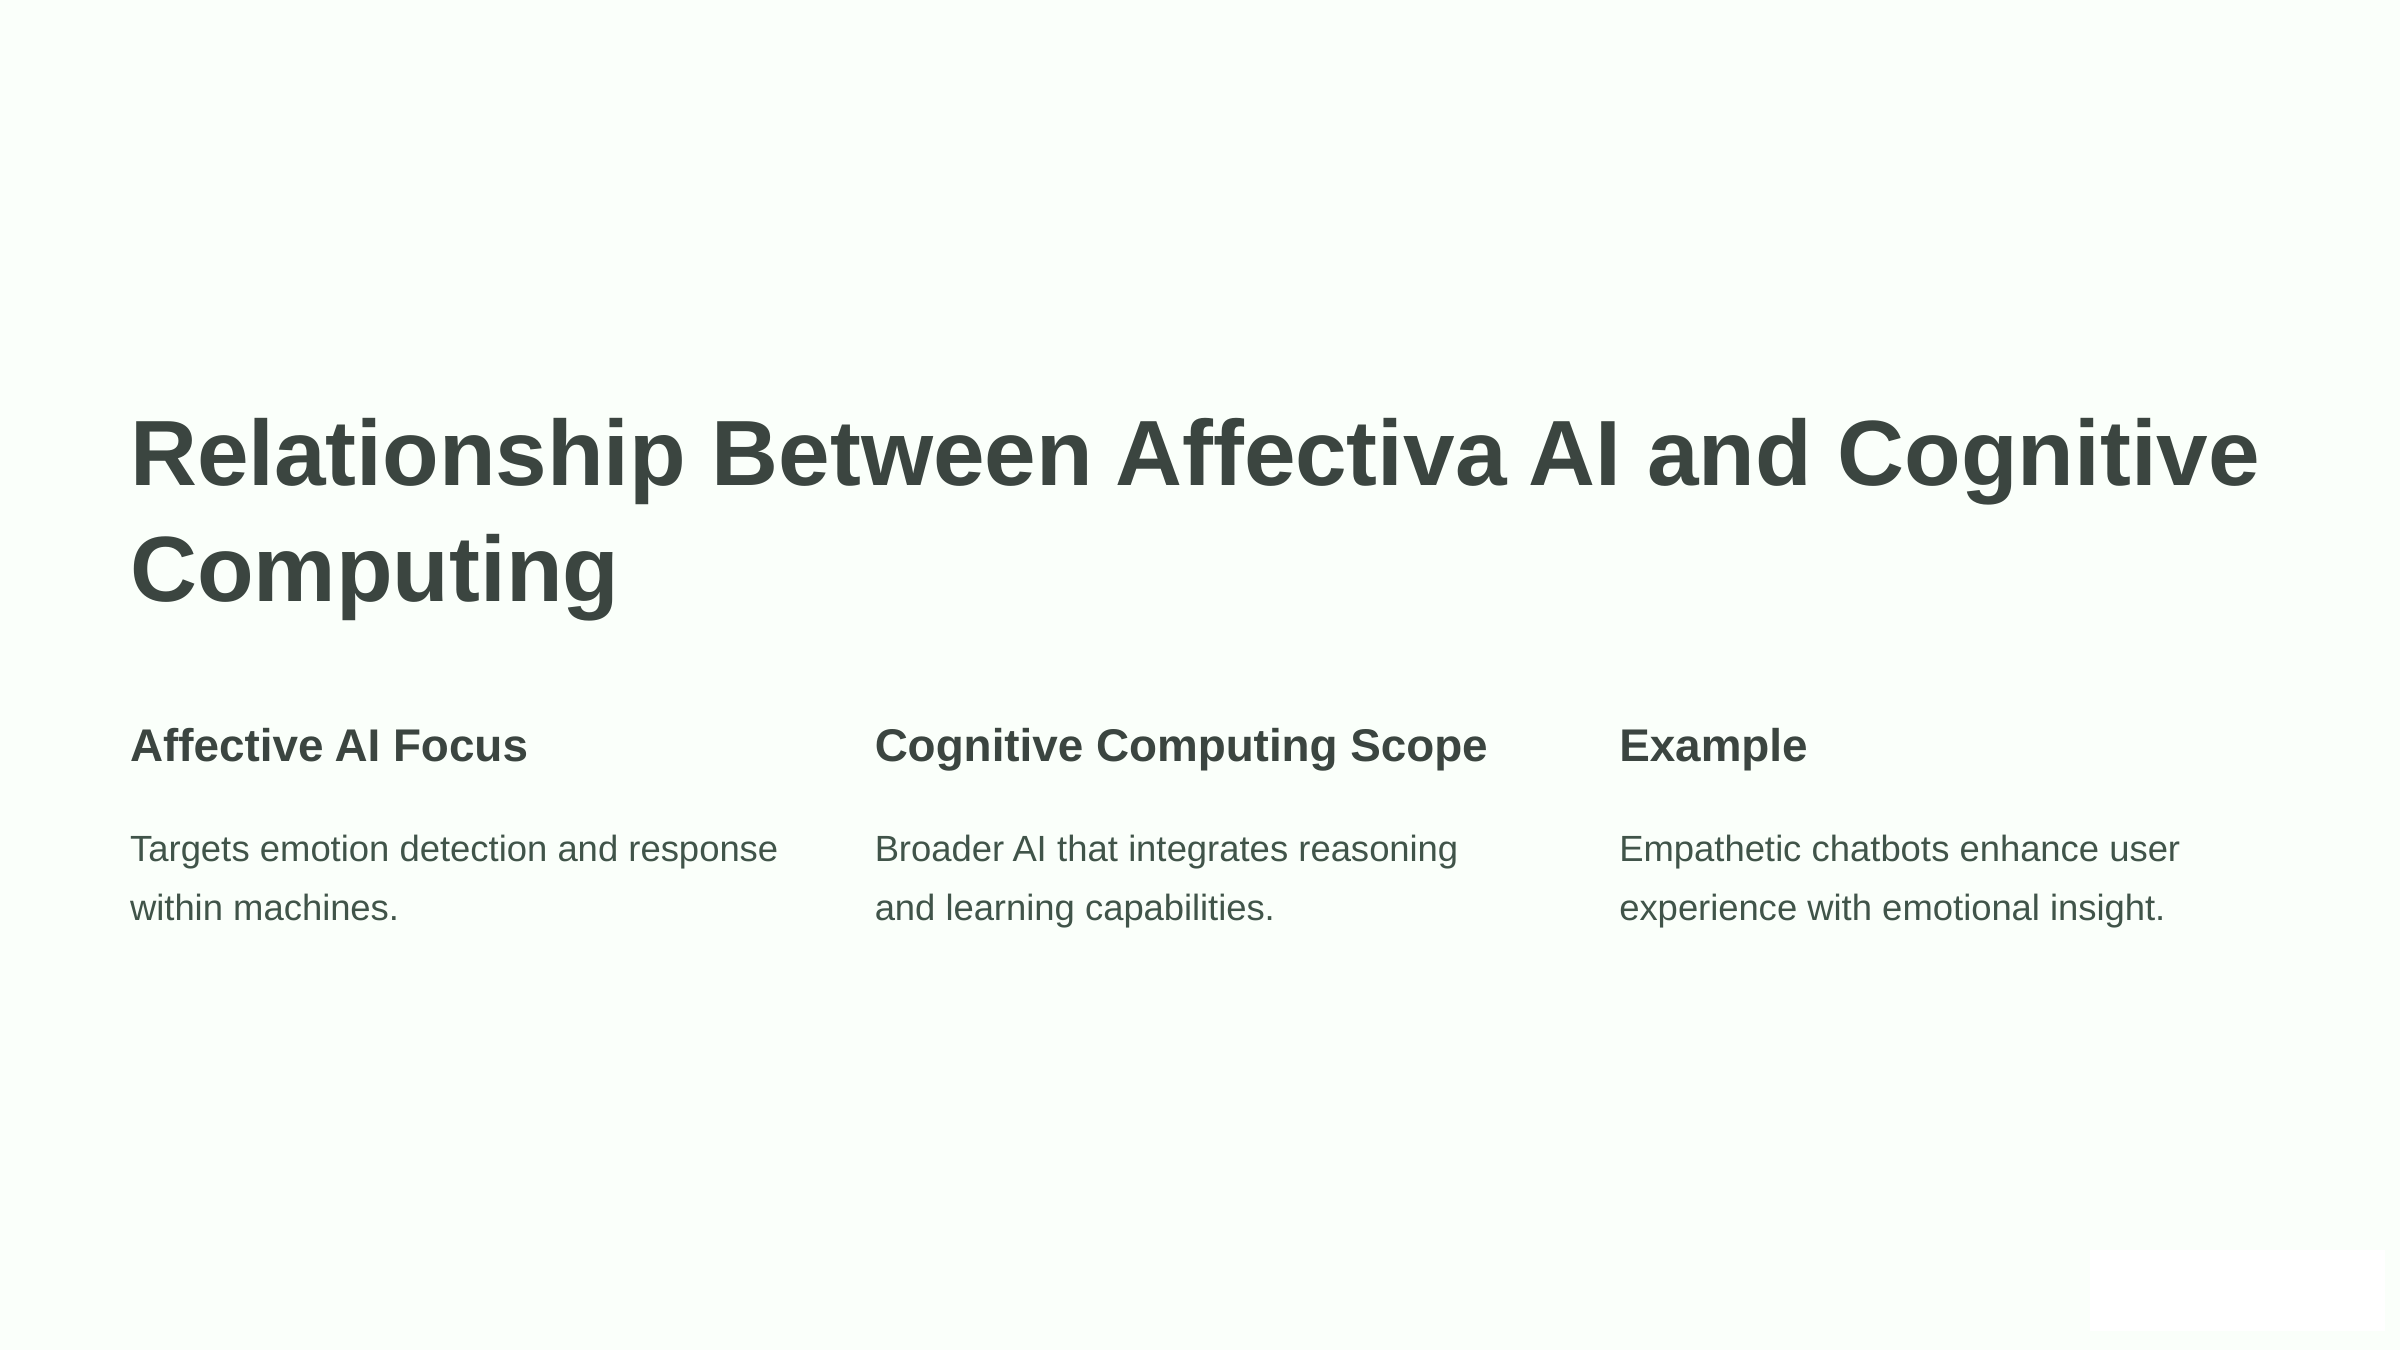

Relationship Between Affectiva AI and Cognitive Computing
Affective AI Focus
Cognitive Computing Scope
Example
Targets emotion detection and response within machines.
Broader AI that integrates reasoning and learning capabilities.
Empathetic chatbots enhance user experience with emotional insight.